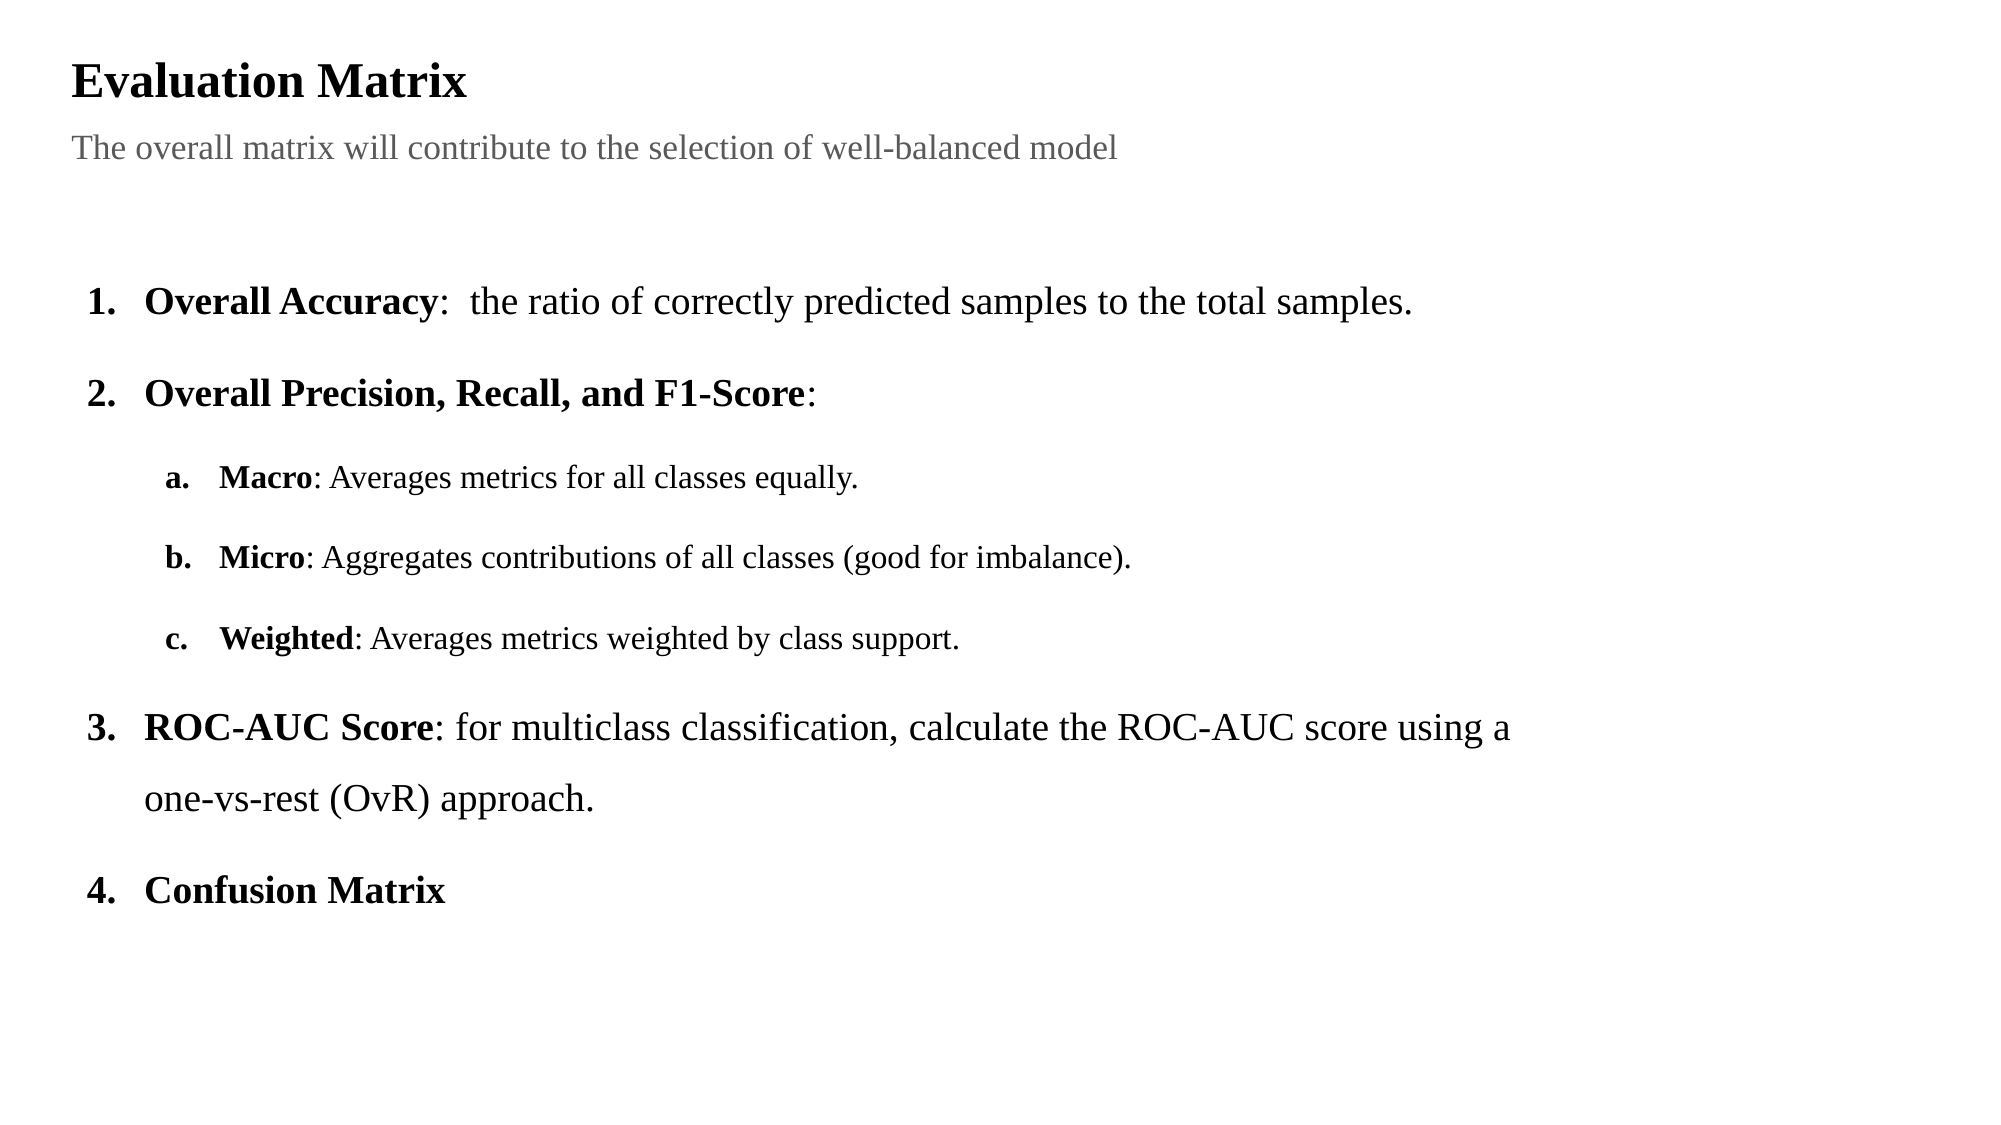

Evaluation Matrix
The overall matrix will contribute to the selection of well-balanced model
Overall Accuracy:  the ratio of correctly predicted samples to the total samples.
Overall Precision, Recall, and F1-Score:
Macro: Averages metrics for all classes equally.
Micro: Aggregates contributions of all classes (good for imbalance).
Weighted: Averages metrics weighted by class support.
ROC-AUC Score: for multiclass classification, calculate the ROC-AUC score using a one-vs-rest (OvR) approach.
Confusion Matrix